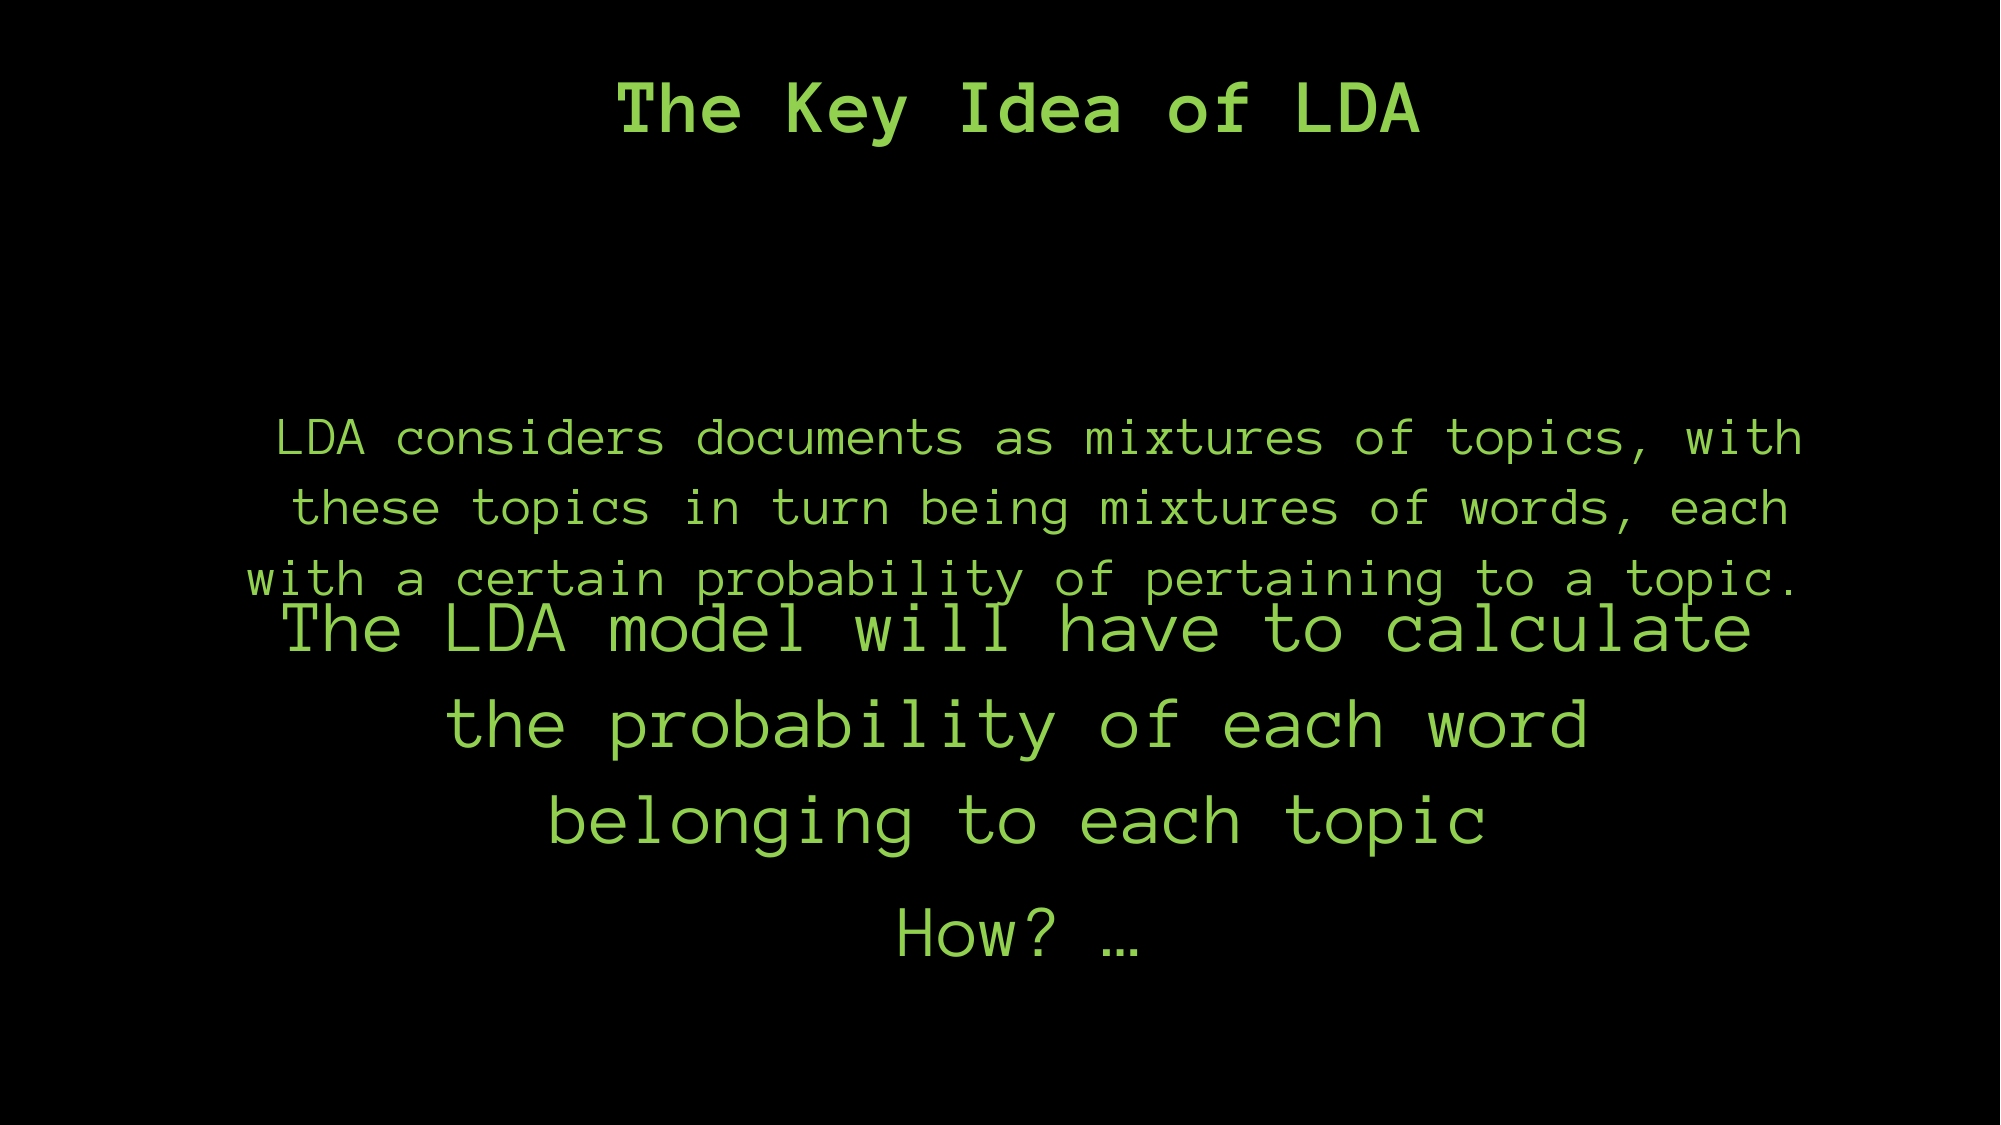

The Key Idea of LDA
# LDA considers documents as mixtures of topics, with these topics in turn being mixtures of words, each with a certain probability of pertaining to a topic.
The LDA model will have to calculate the probability of each word belonging to each topic
How? …